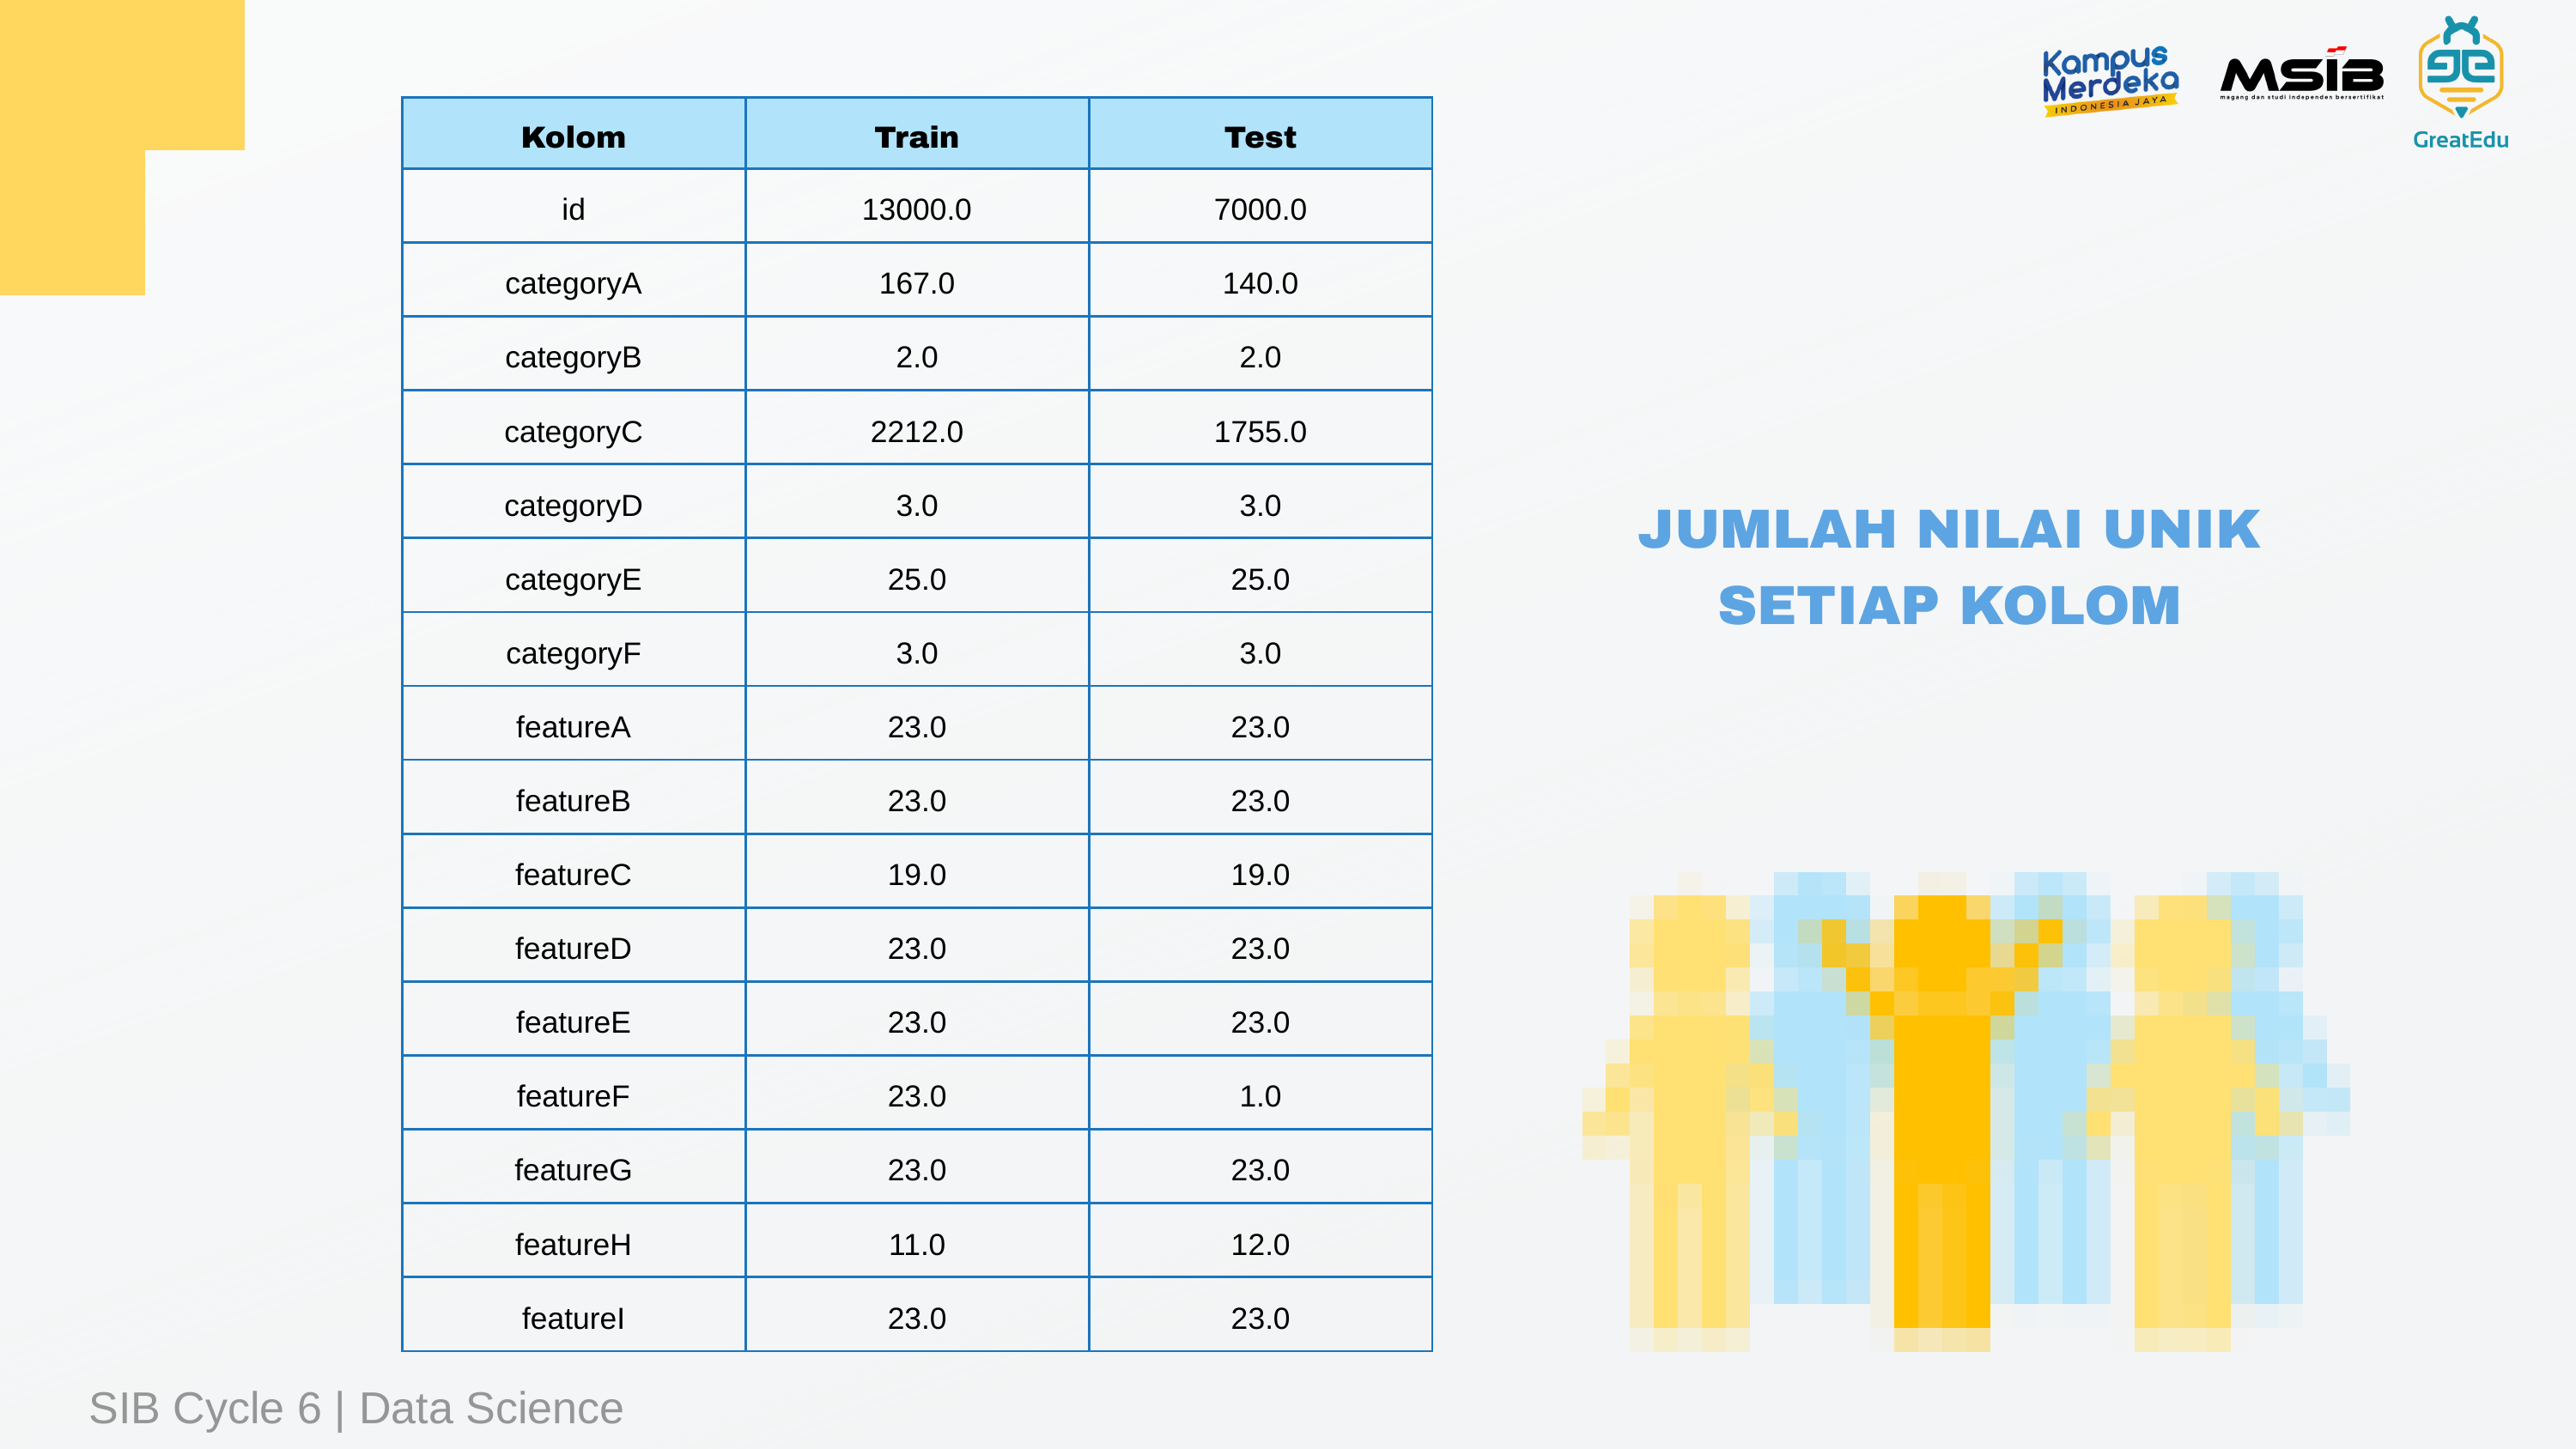

| Kolom | Train | Test |
| --- | --- | --- |
| id | 13000.0 | 7000.0 |
| categoryA | 167.0 | 140.0 |
| categoryB | 2.0 | 2.0 |
| categoryC | 2212.0 | 1755.0 |
| categoryD | 3.0 | 3.0 |
| categoryE | 25.0 | 25.0 |
| categoryF | 3.0 | 3.0 |
| featureA | 23.0 | 23.0 |
| featureB | 23.0 | 23.0 |
| featureC | 19.0 | 19.0 |
| featureD | 23.0 | 23.0 |
| featureE | 23.0 | 23.0 |
| featureF | 23.0 | 1.0 |
| featureG | 23.0 | 23.0 |
| featureH | 11.0 | 12.0 |
| featureI | 23.0 | 23.0 |
JUMLAH NILAI UNIK SETIAP KOLOM

SIB Cycle 6 | Data Science